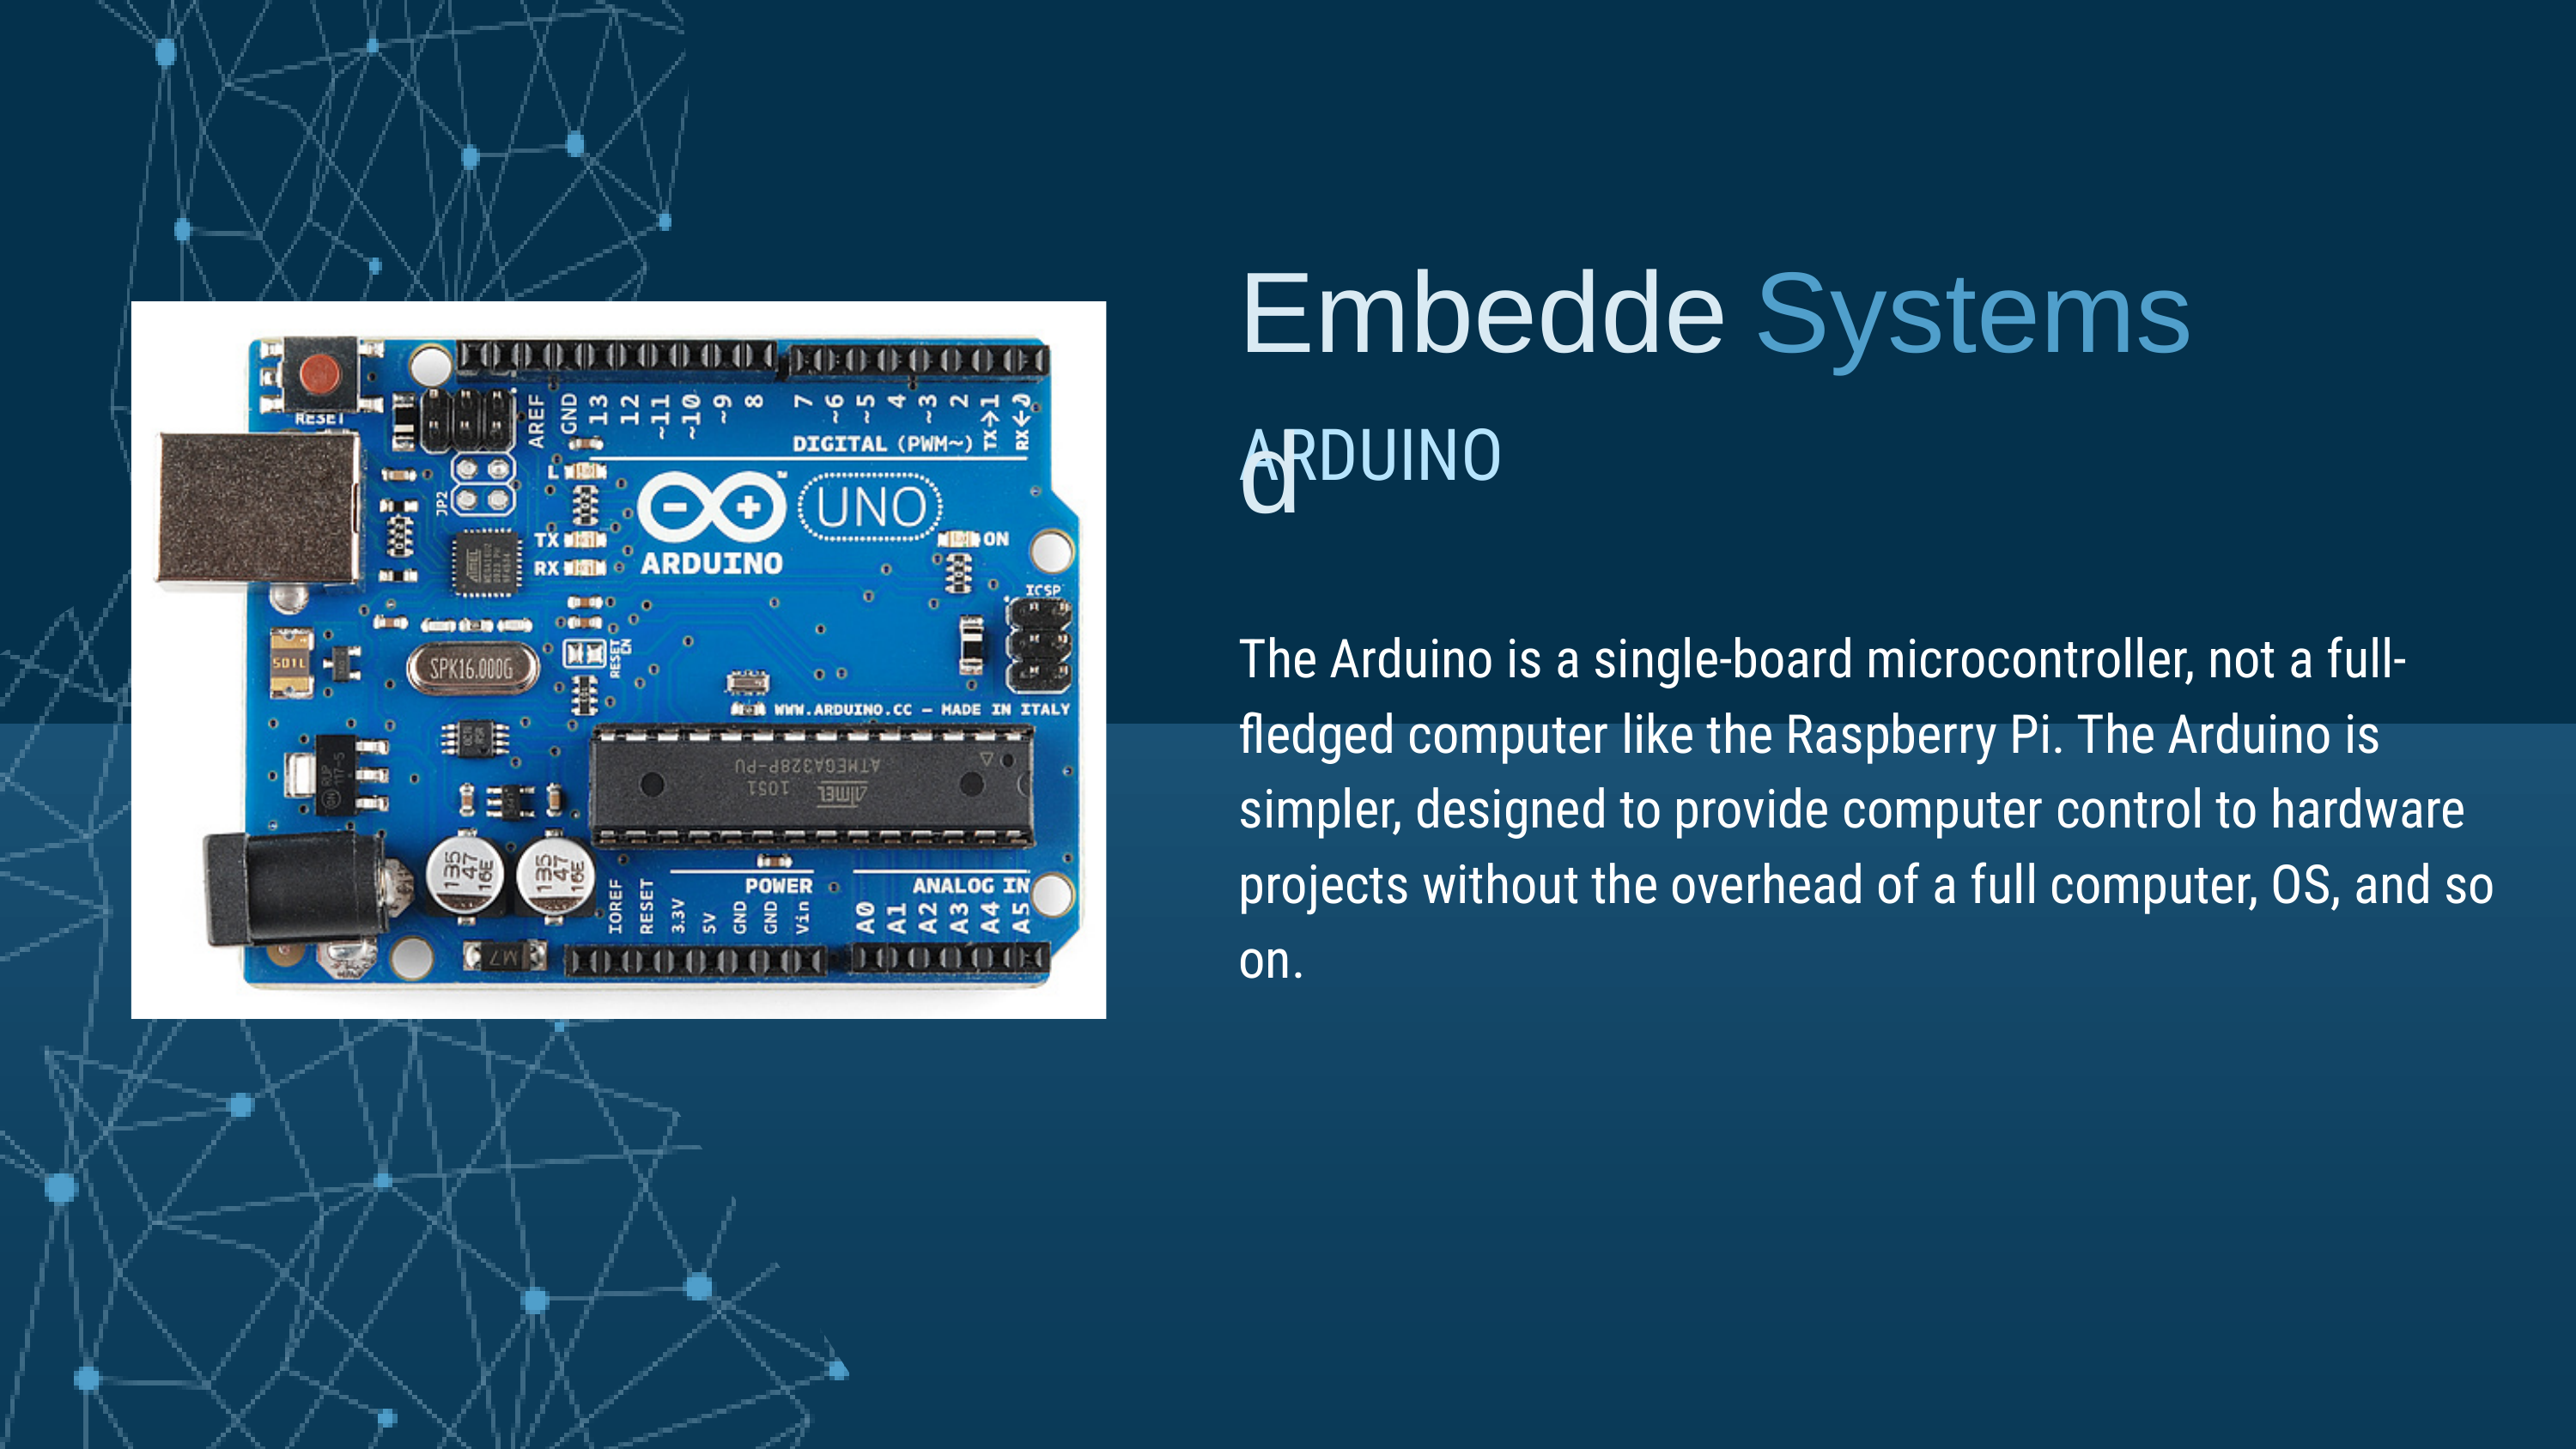

Embedded
Systems

ARDUINO
The Arduino is a single-board microcontroller, not a full-fledged computer like the Raspberry Pi. The Arduino is simpler, designed to provide computer control to hardware projects without the overhead of a full computer, OS, and so on.